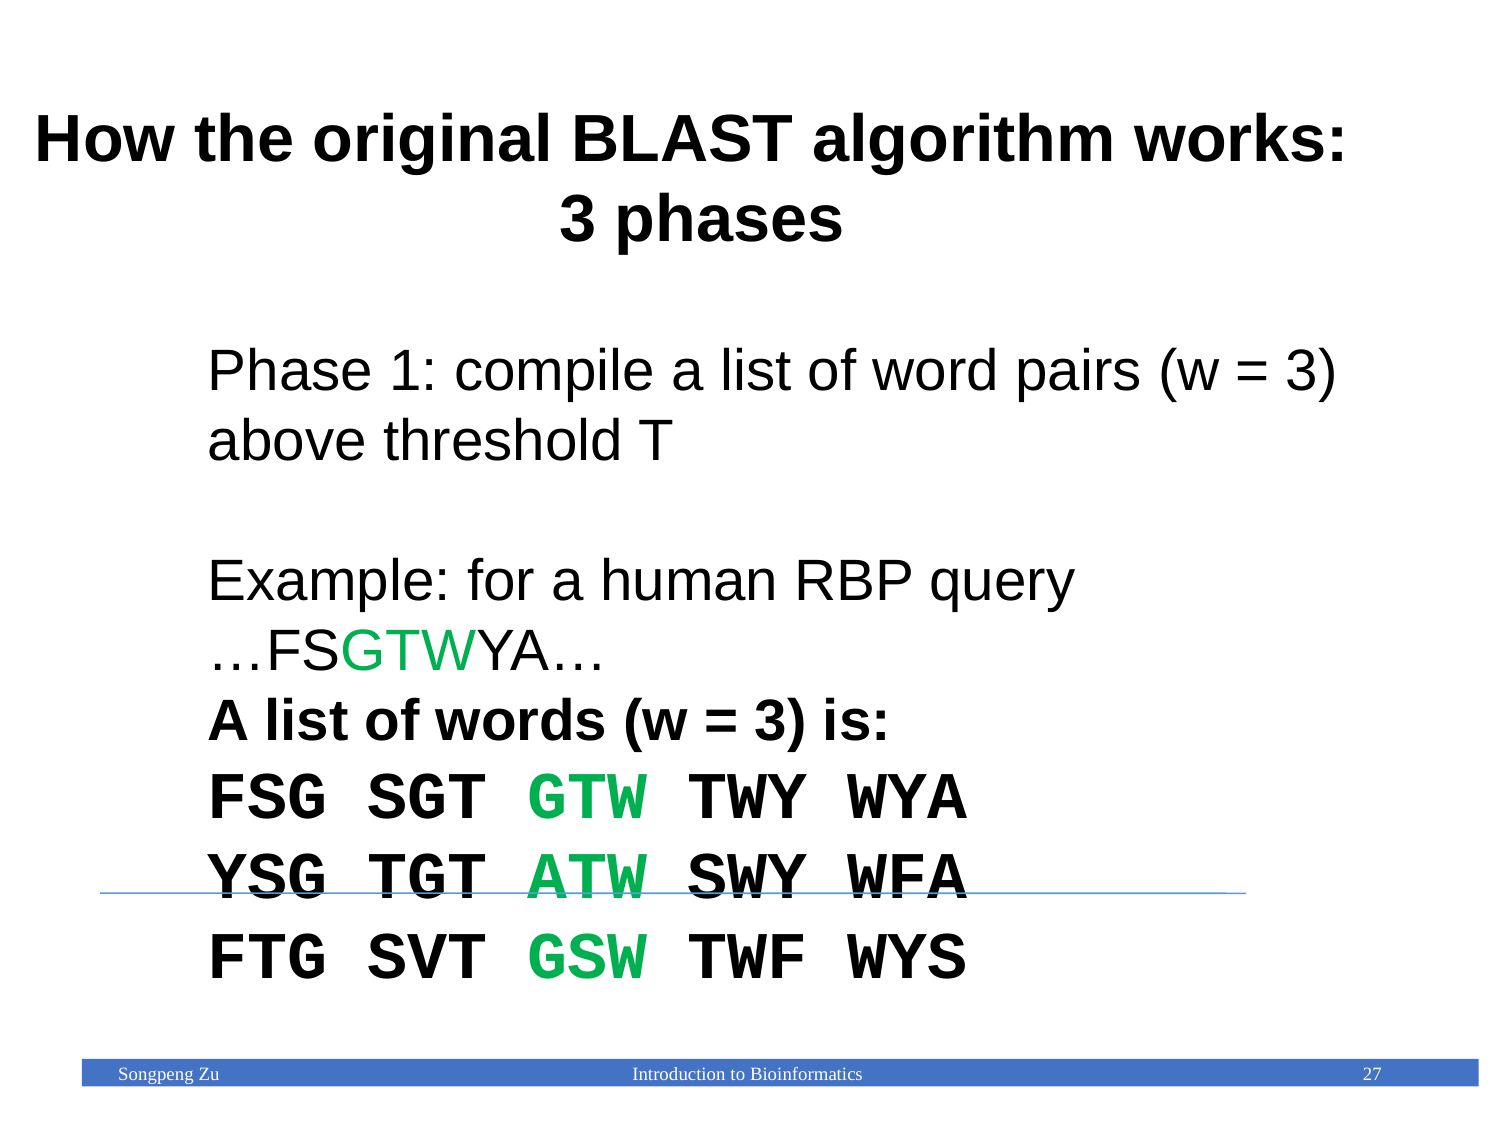

How the original BLAST algorithm works:
3 phases

Phase 1: compile a list of word pairs (w = 3)
above threshold T

Example: for a human RBP query
…FSGTWYA…
A list of words (w = 3) is:
FSG SGT GTW TWY WYA
YSG TGT ATW SWY WFA
FTG SVT GSW TWF WYS

Songpeng Zu
Introduction to Bioinformatics
27